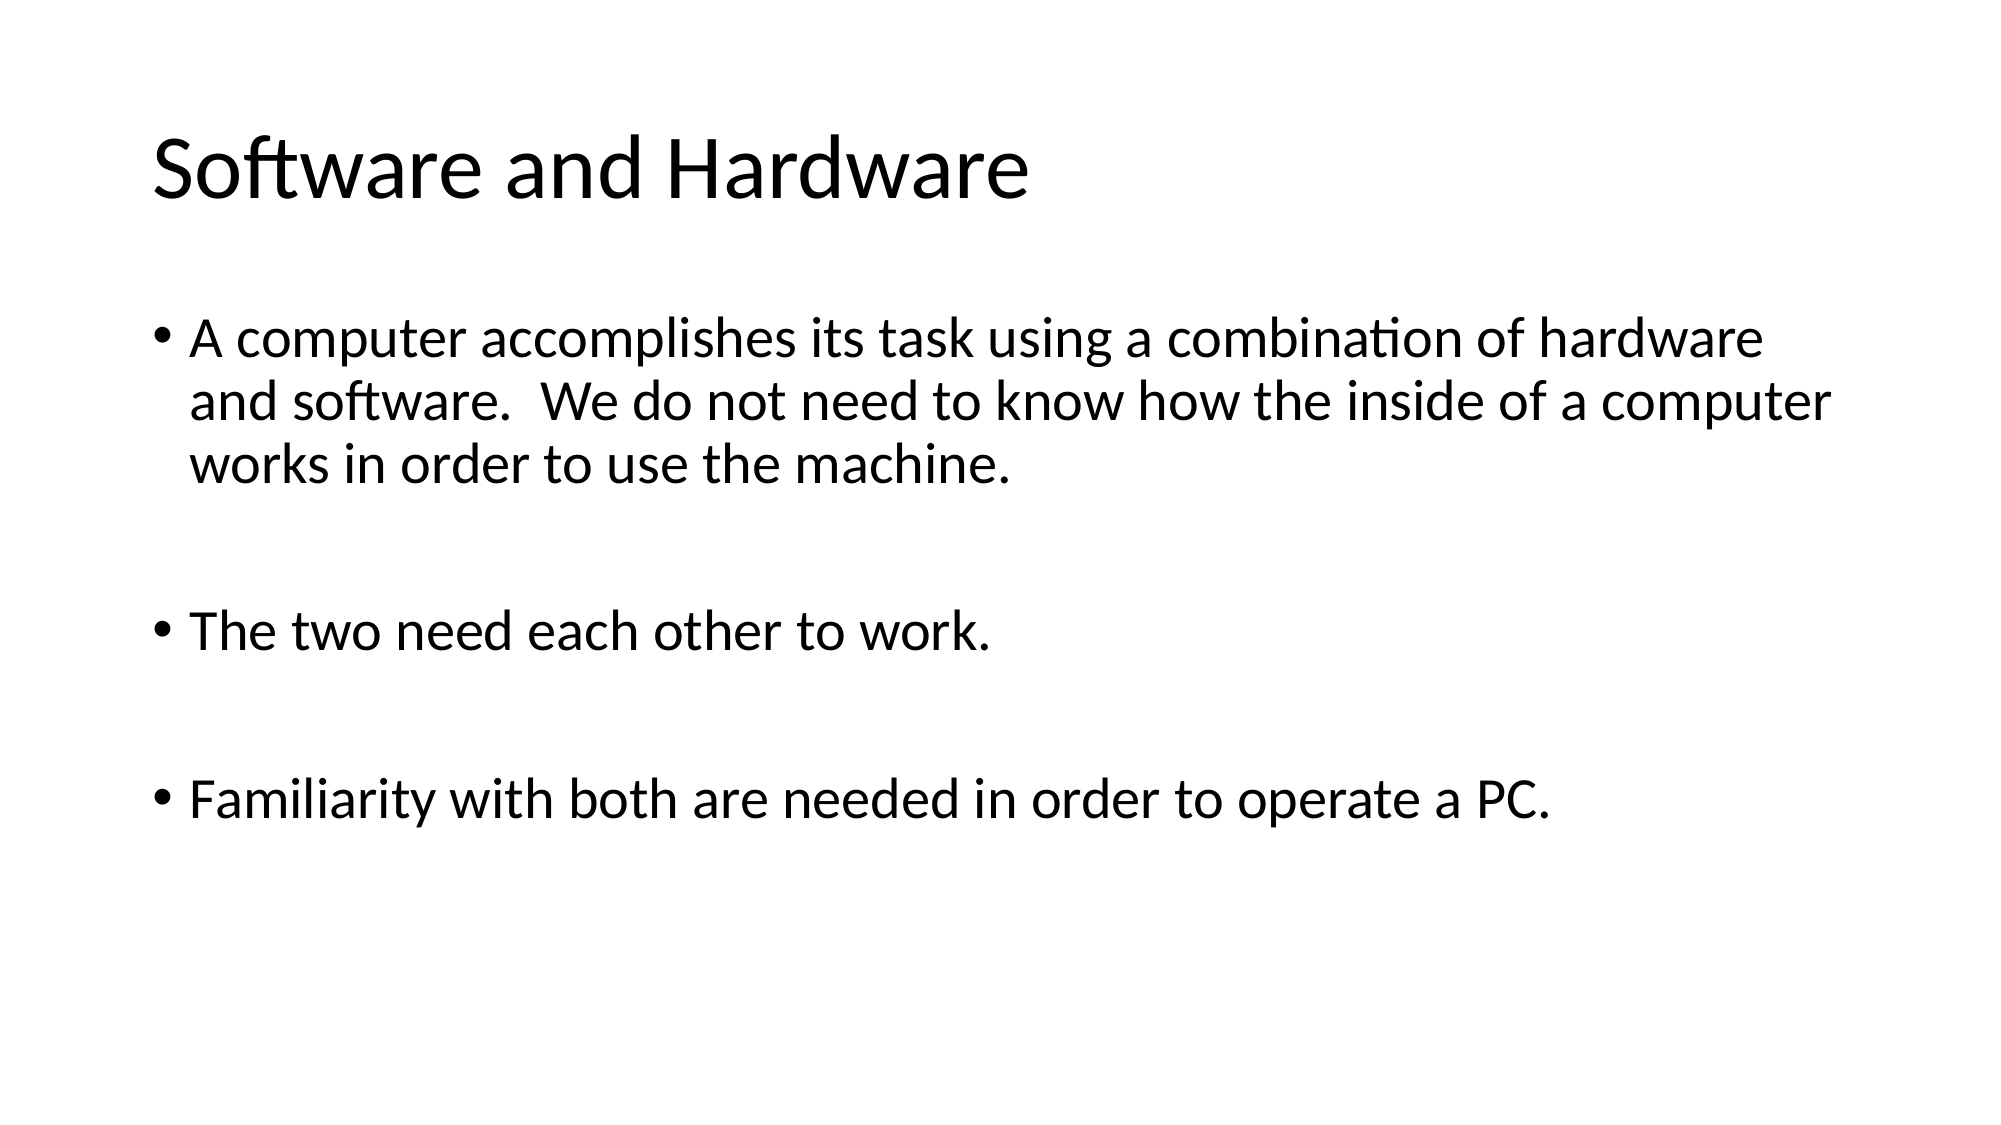

# Software and Hardware
A computer accomplishes its task using a combination of hardware and software.  We do not need to know how the inside of a computer works in order to use the machine.

The two need each other to work.

Familiarity with both are needed in order to operate a PC.